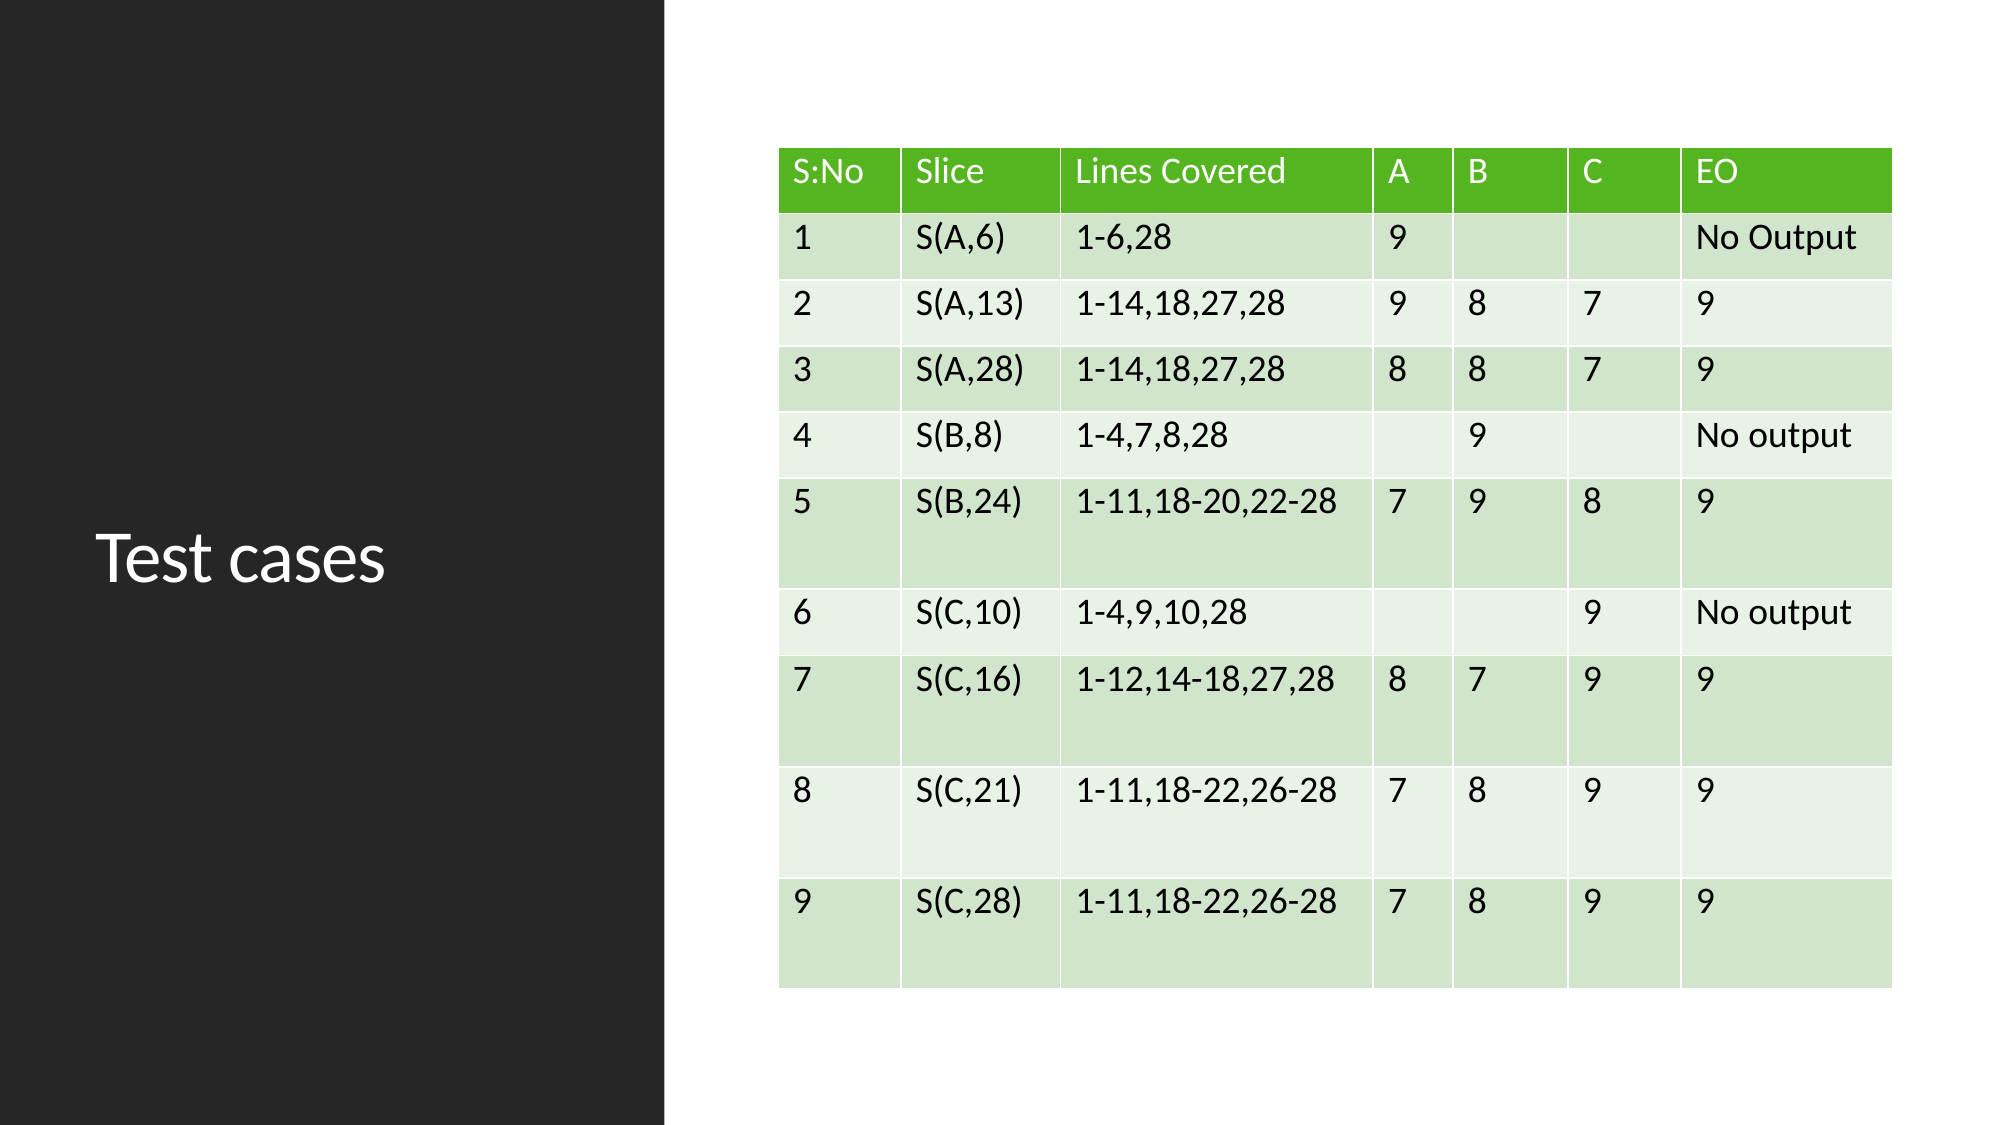

# Test cases
| S:No | Slice | Lines Covered | A | B | C | EO |
| --- | --- | --- | --- | --- | --- | --- |
| 1 | S(A,6) | 1-6,28 | 9 |  |  | No Output |
| 2 | S(A,13) | 1-14,18,27,28 | 9 | 8 | 7 | 9 |
| 3 | S(A,28) | 1-14,18,27,28 | 8 | 8 | 7 | 9 |
| 4 | S(B,8) | 1-4,7,8,28 |  | 9 |  | No output |
| 5 | S(B,24) | 1-11,18-20,22-28 | 7 | 9 | 8 | 9 |
| 6 | S(C,10) | 1-4,9,10,28 |  |  | 9 | No output |
| 7 | S(C,16) | 1-12,14-18,27,28 | 8 | 7 | 9 | 9 |
| 8 | S(C,21) | 1-11,18-22,26-28 | 7 | 8 | 9 | 9 |
| 9 | S(C,28) | 1-11,18-22,26-28 | 7 | 8 | 9 | 9 |